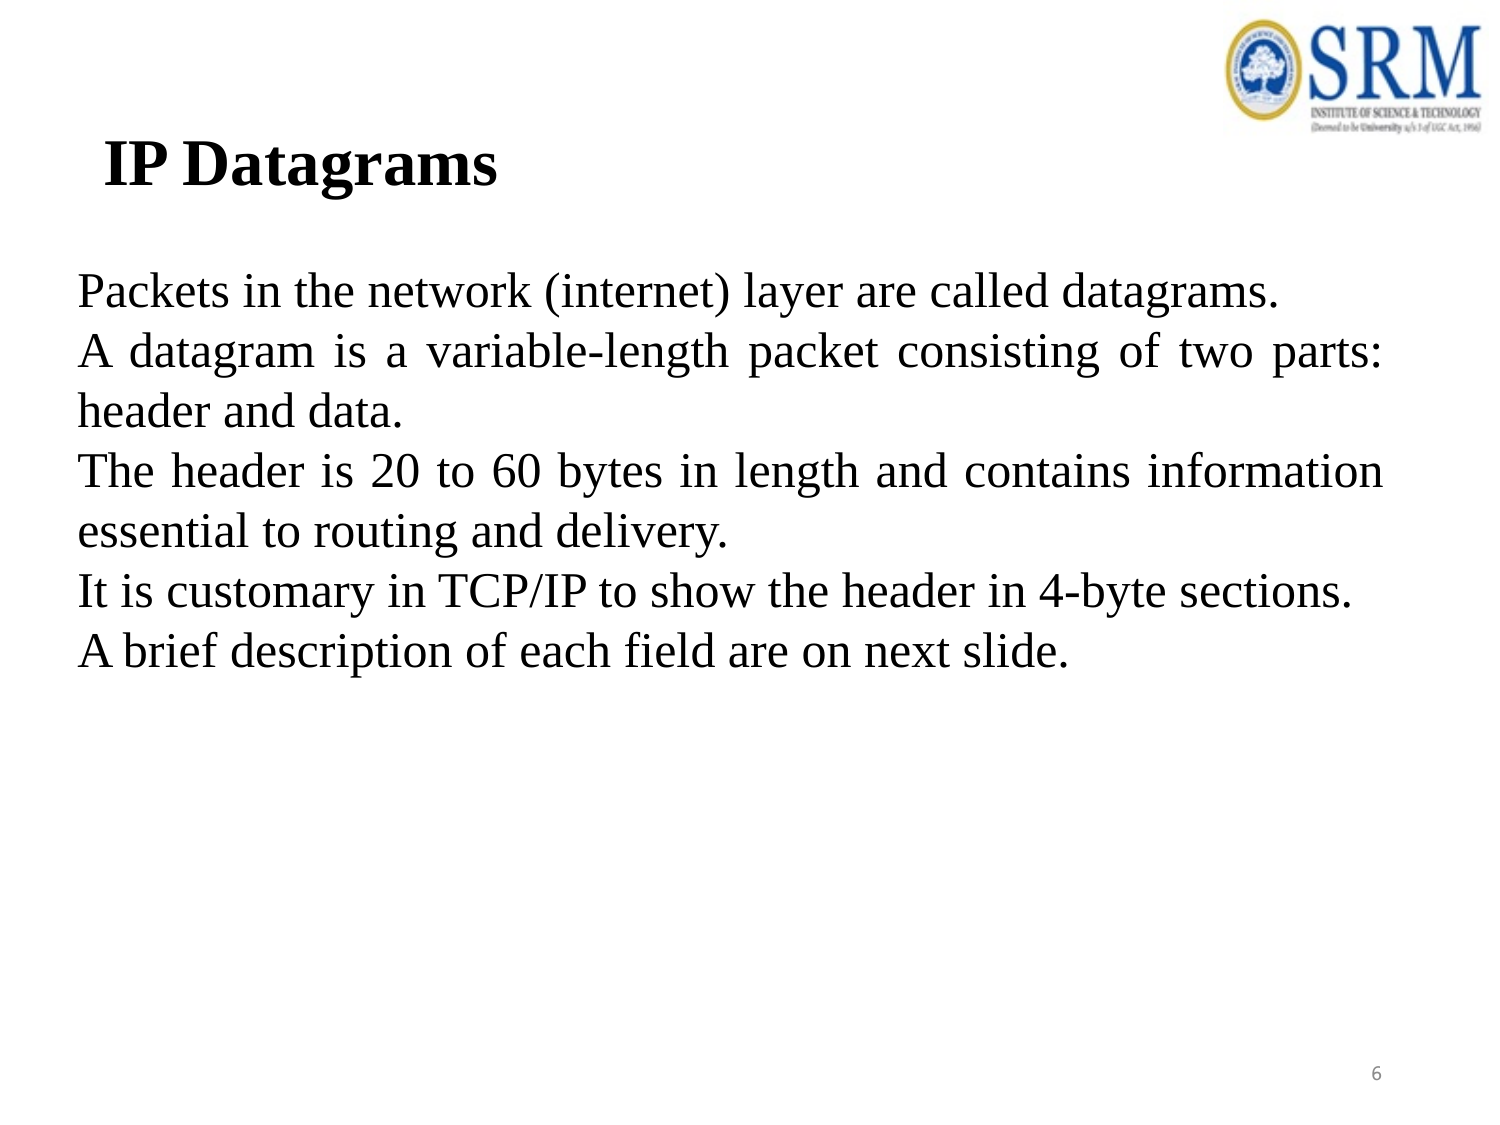

IP Datagrams
Packets in the network (internet) layer are called datagrams.
A datagram is a variable-length packet consisting of two parts: header and data.
The header is 20 to 60 bytes in length and contains information essential to routing and delivery.
It is customary in TCP/IP to show the header in 4-byte sections.
A brief description of each field are on next slide.
6